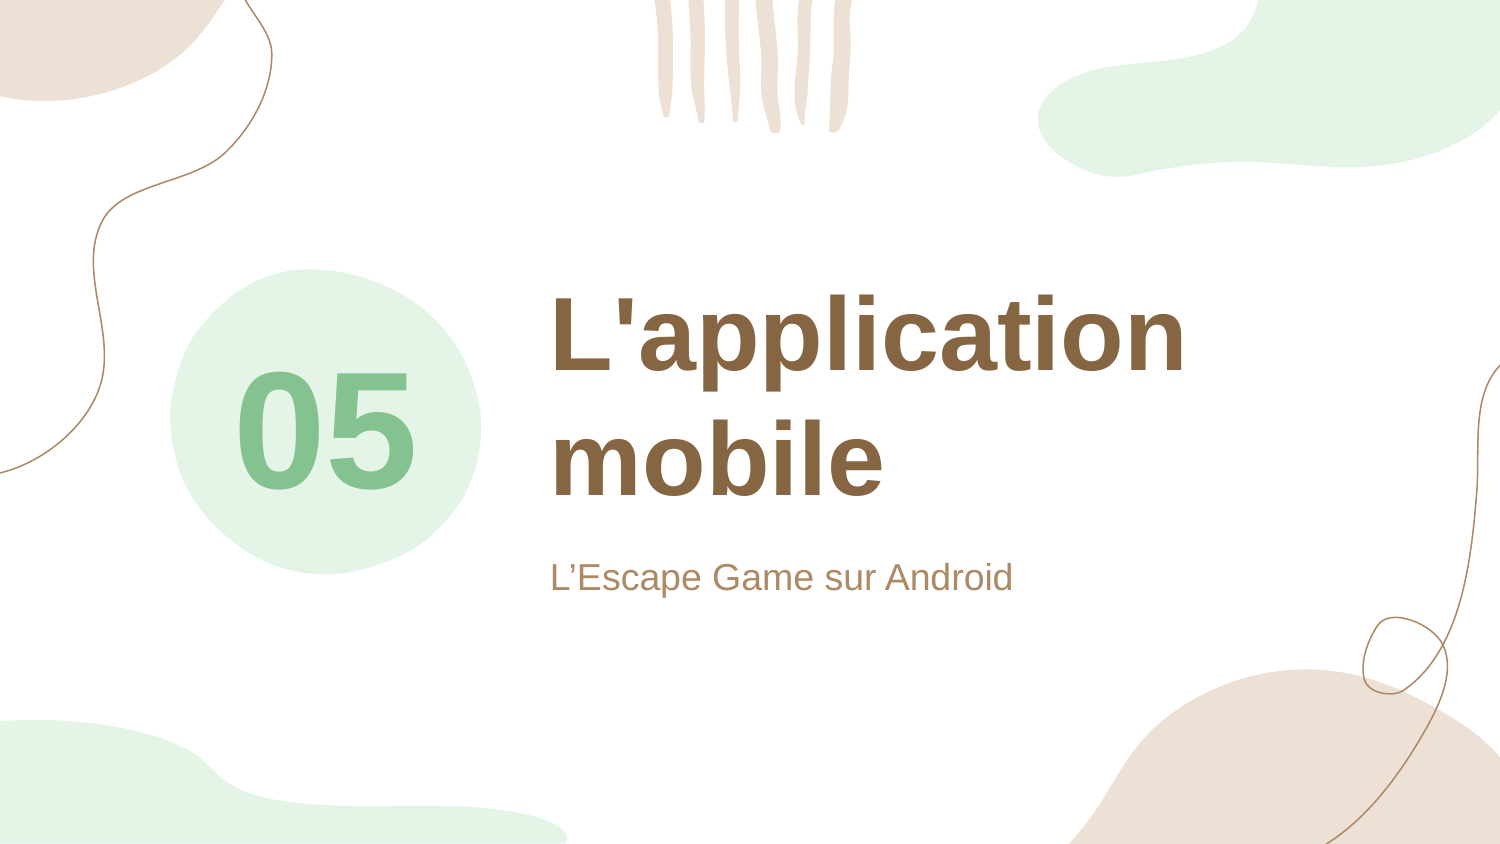

# L'application mobile

05
L’Escape Game sur Android